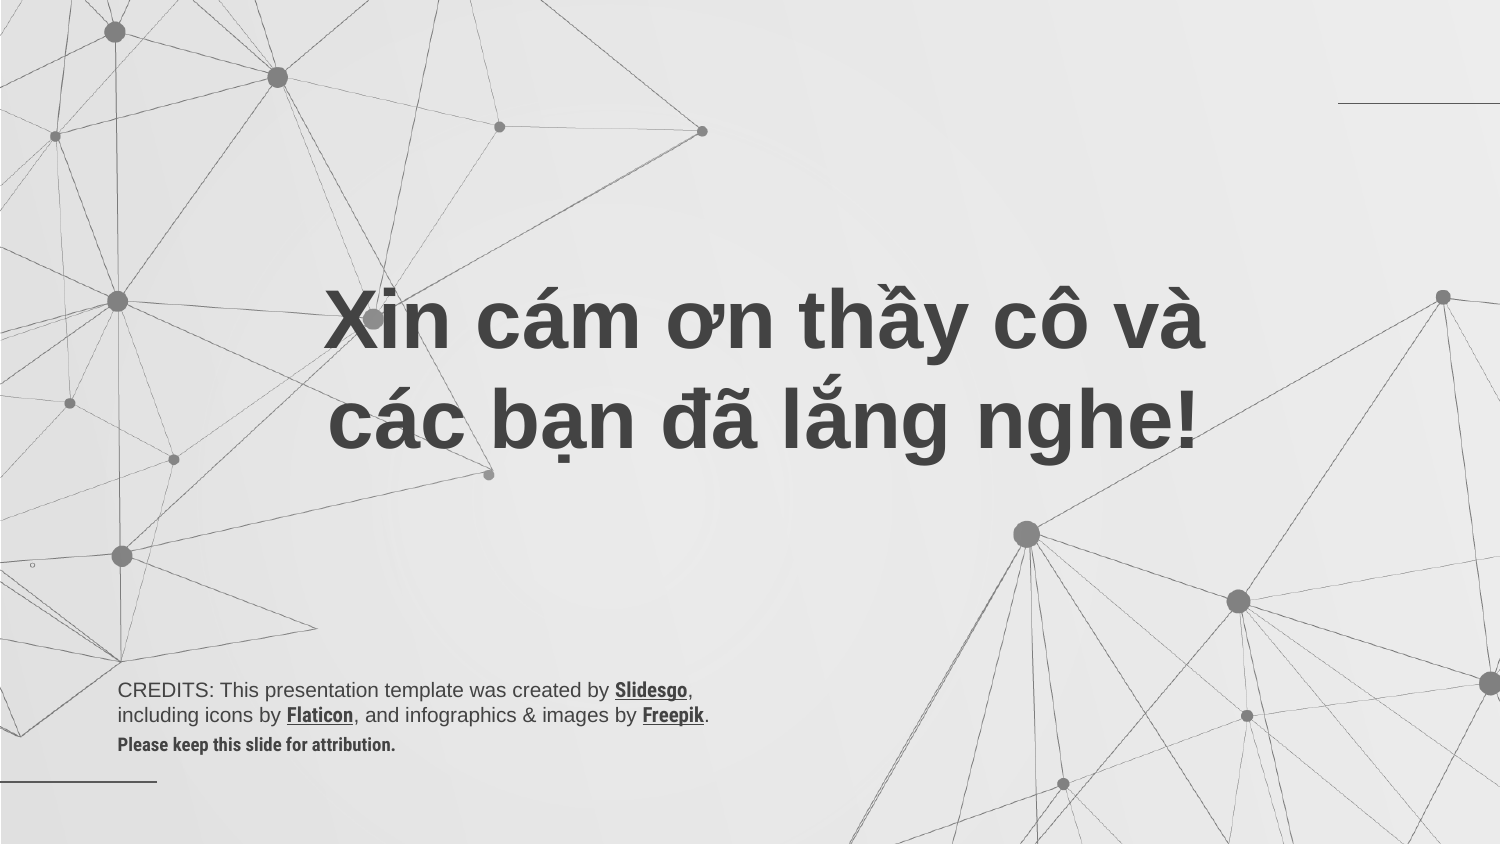

# Xin cám ơn thầy cô và các bạn đã lắng nghe!